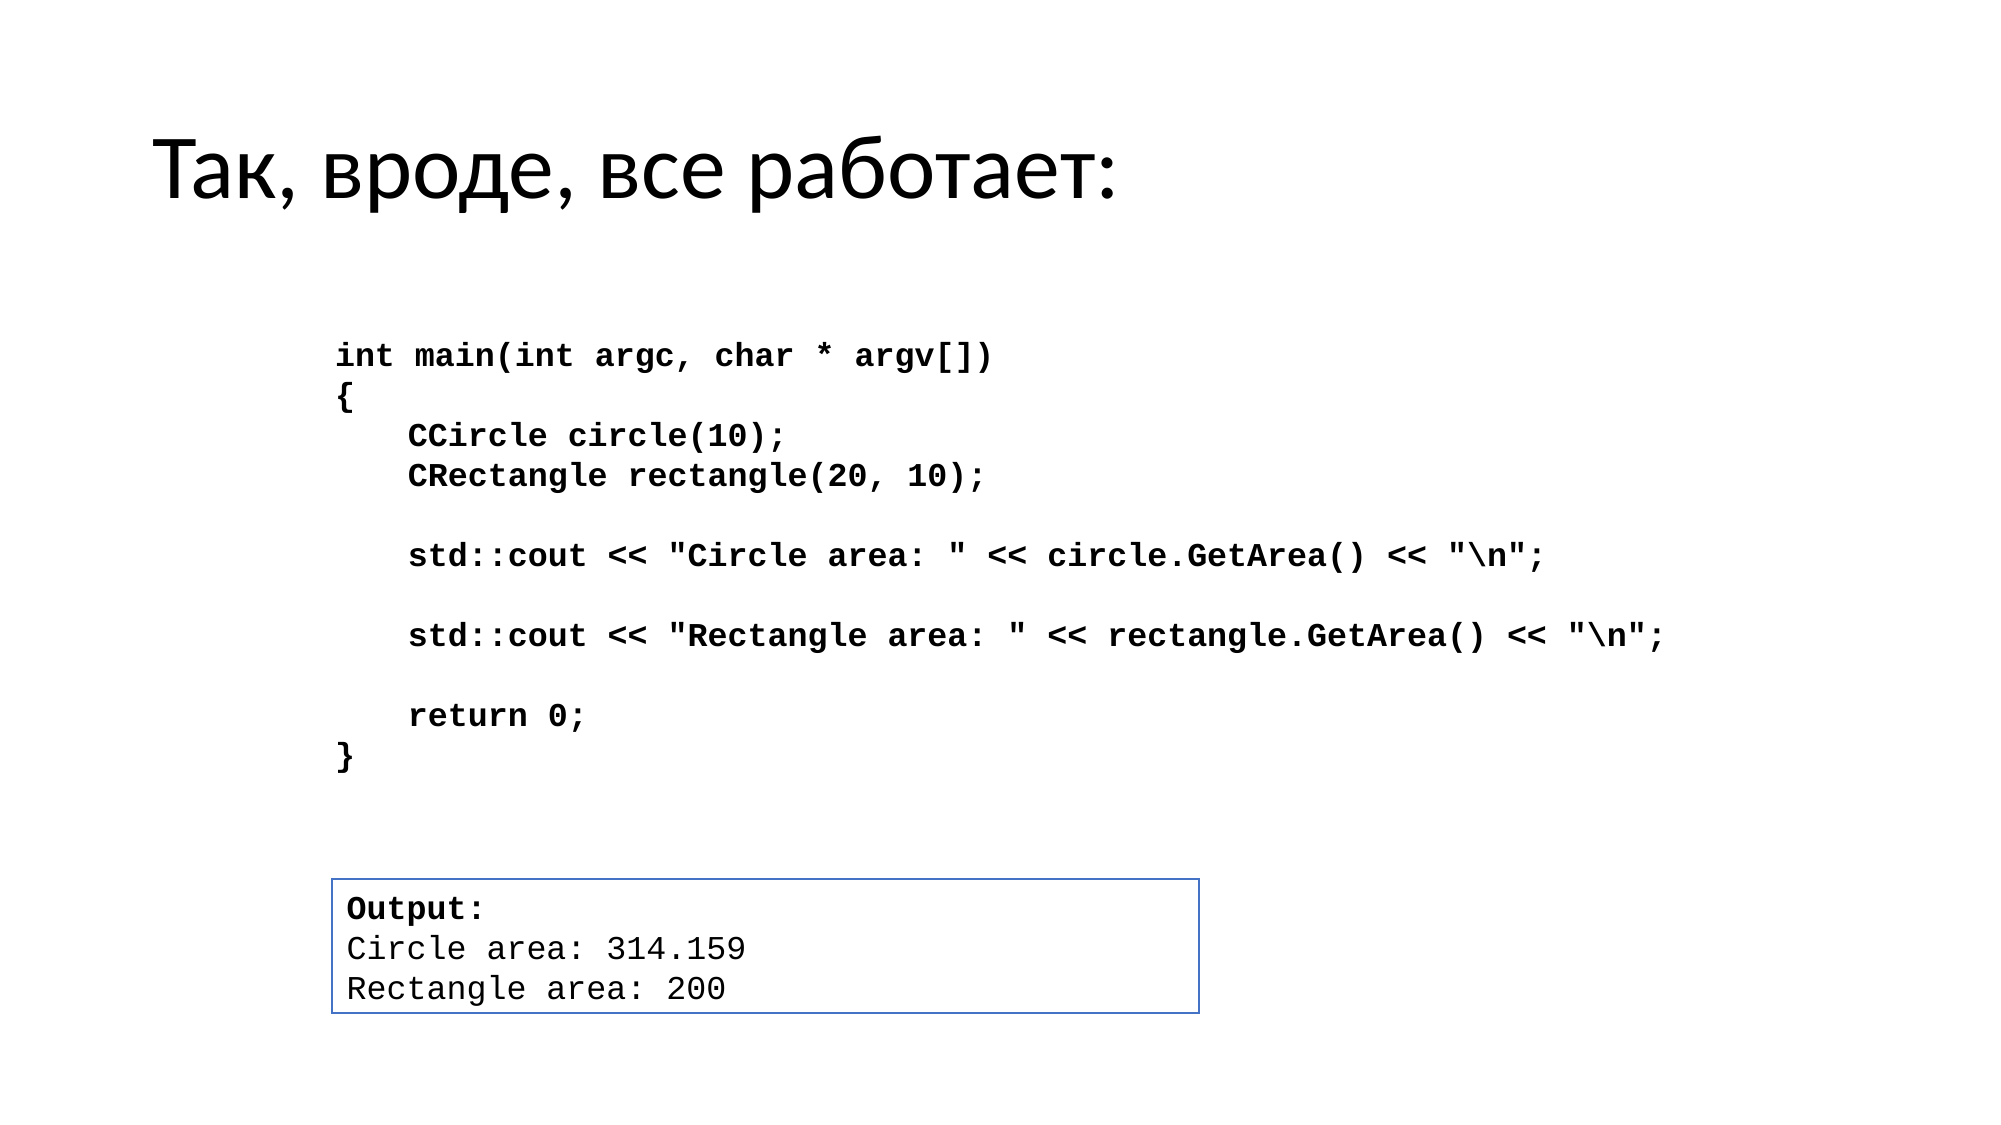

# Так, вроде, все работает:
int main(int argc, char * argv[])
{
	CCircle circle(10);
	CRectangle rectangle(20, 10);

	std::cout << "Circle area: " << circle.GetArea() << "\n";

	std::cout << "Rectangle area: " << rectangle.GetArea() << "\n";

	return 0;
}
Output:
Circle area: 314.159
Rectangle area: 200